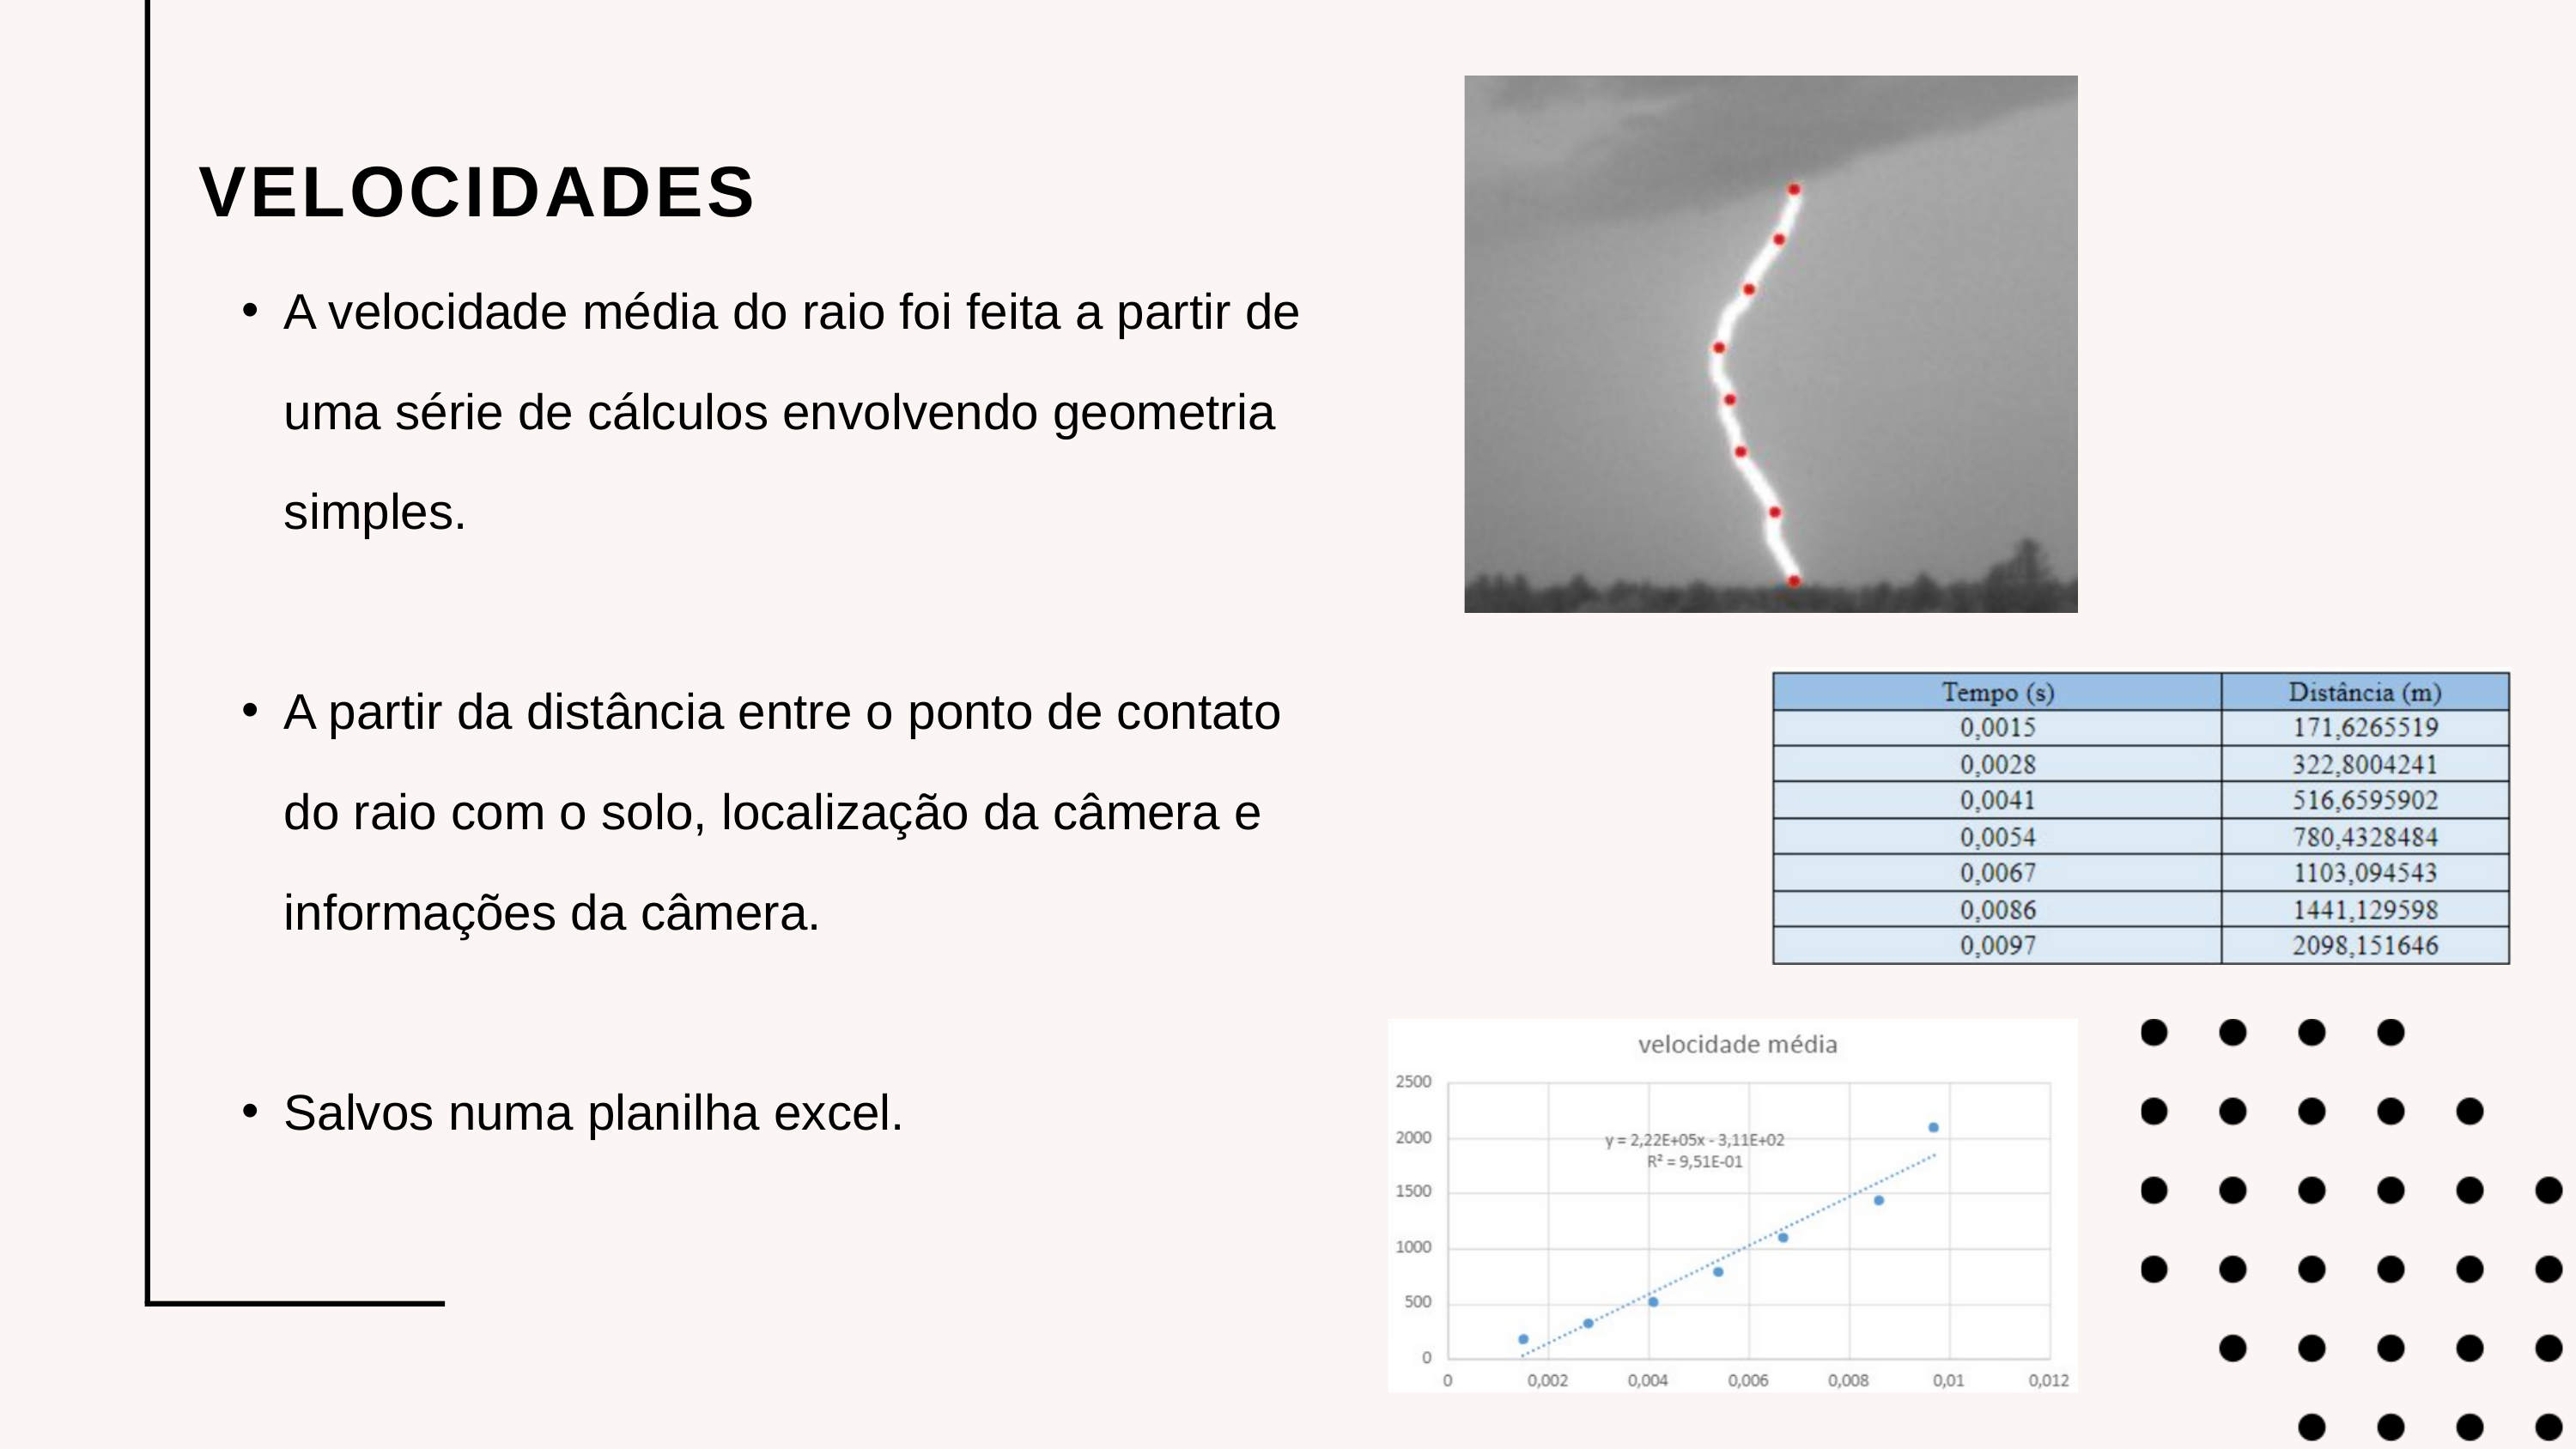

VELOCIDADES
A velocidade média do raio foi feita a partir de uma série de cálculos envolvendo geometria simples.​

A partir da distância entre o ponto de contato do raio com o solo, localização da câmera e informações da câmera.

Salvos numa planilha excel.